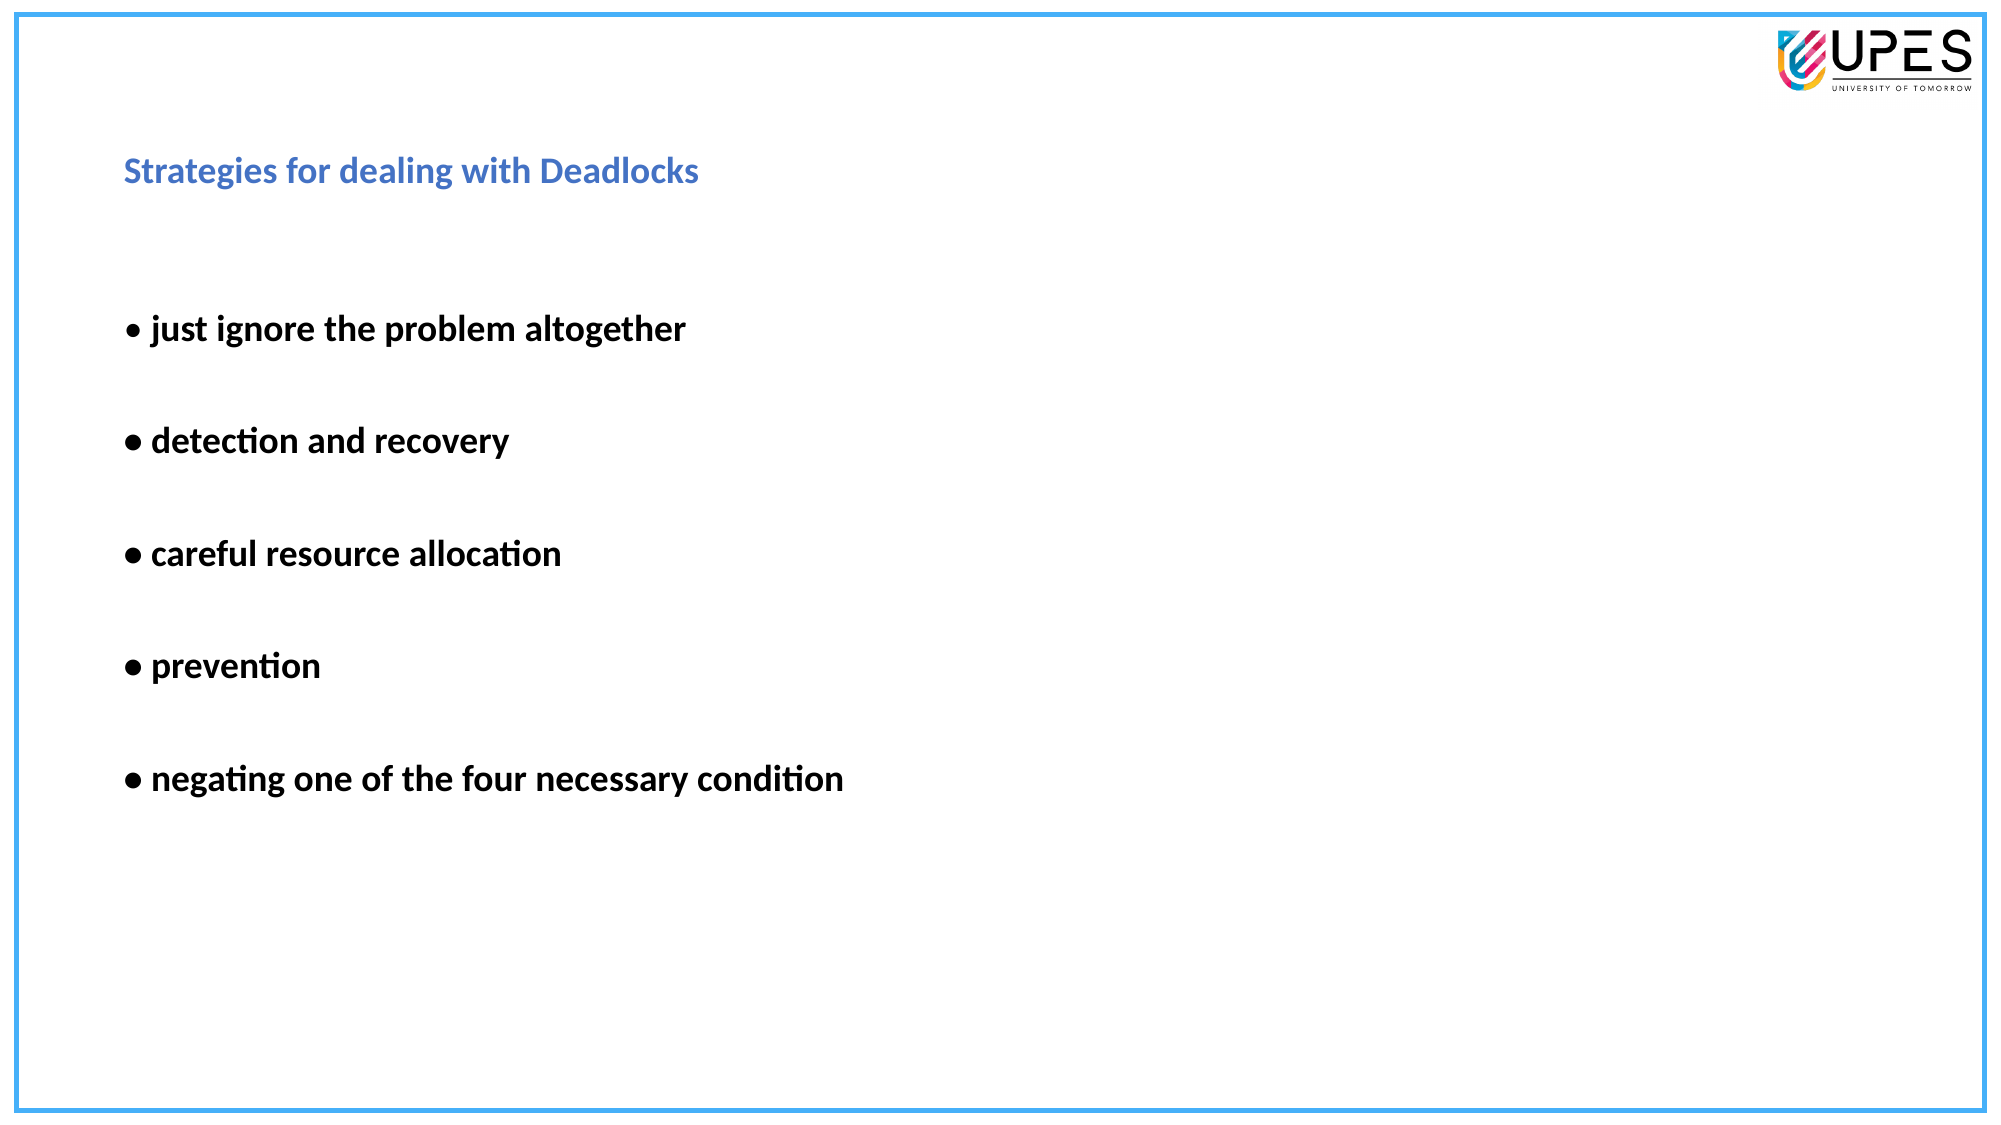

Strategies for dealing with Deadlocks

• just ignore the problem altogether
• detection and recovery
• careful resource allocation
• prevention
• negating one of the four necessary condition